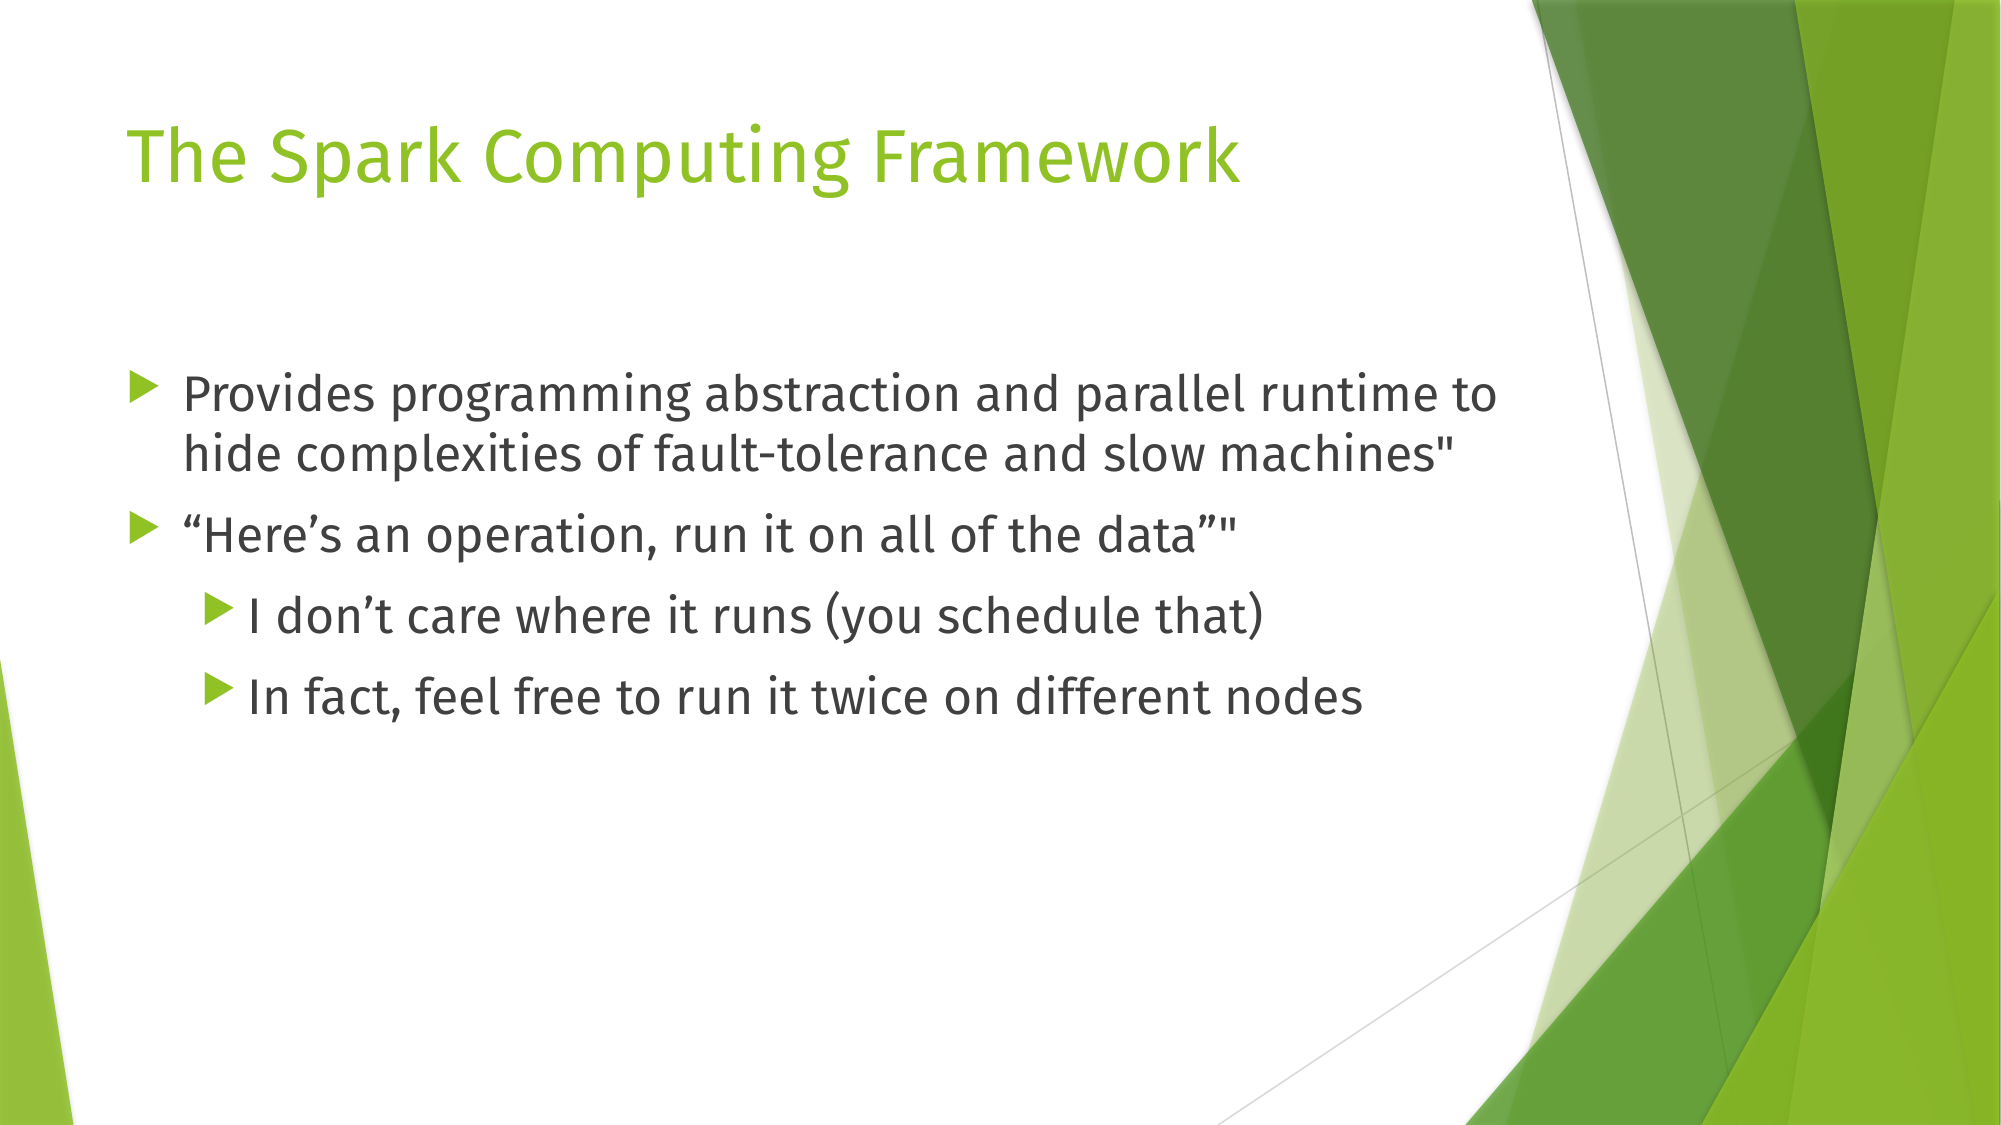

# The Spark Computing Framework
Provides programming abstraction and parallel runtime to hide complexities of fault-tolerance and slow machines"
“Here’s an operation, run it on all of the data”"
I don’t care where it runs (you schedule that)
In fact, feel free to run it twice on different nodes